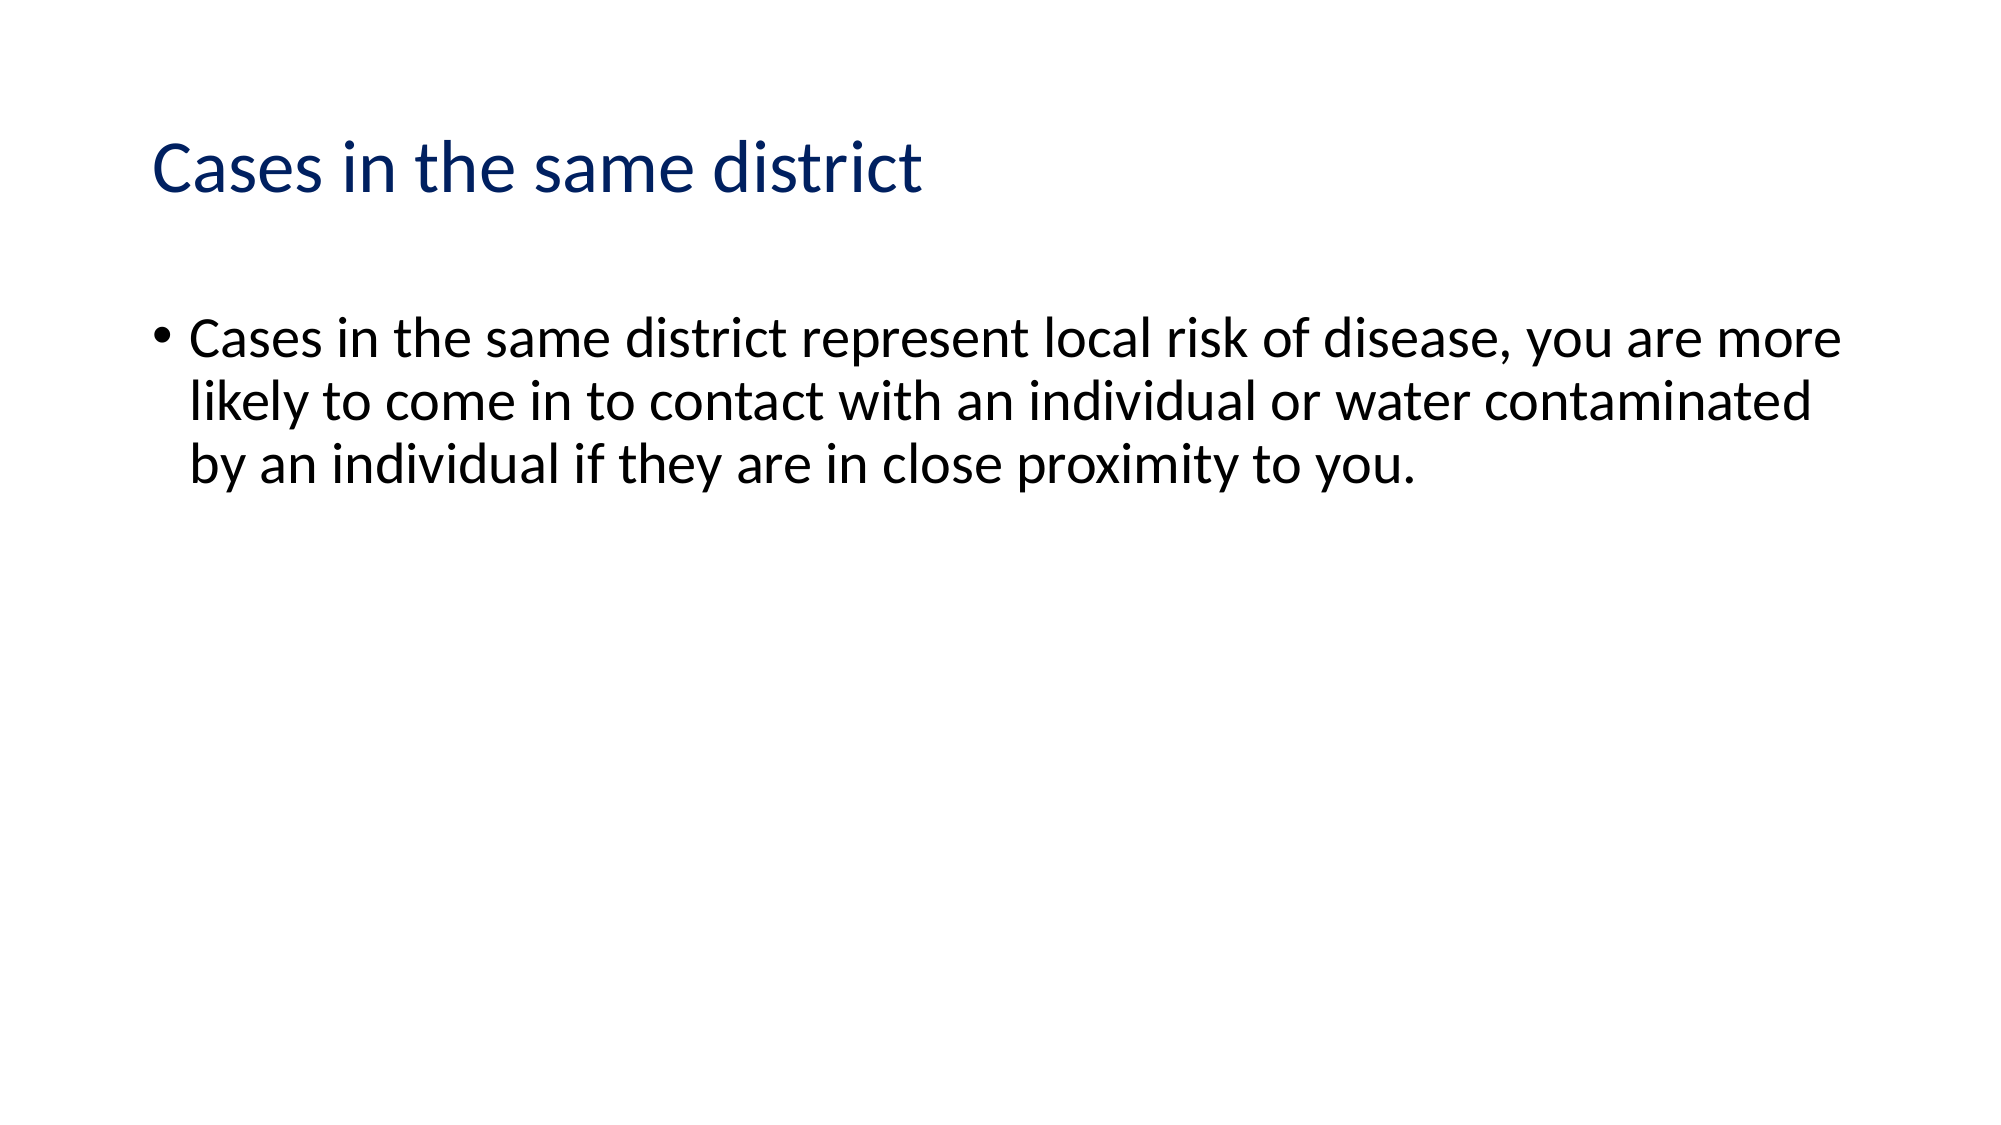

# Cases in the same district
Cases in the same district represent local risk of disease, you are more likely to come in to contact with an individual or water contaminated by an individual if they are in close proximity to you.